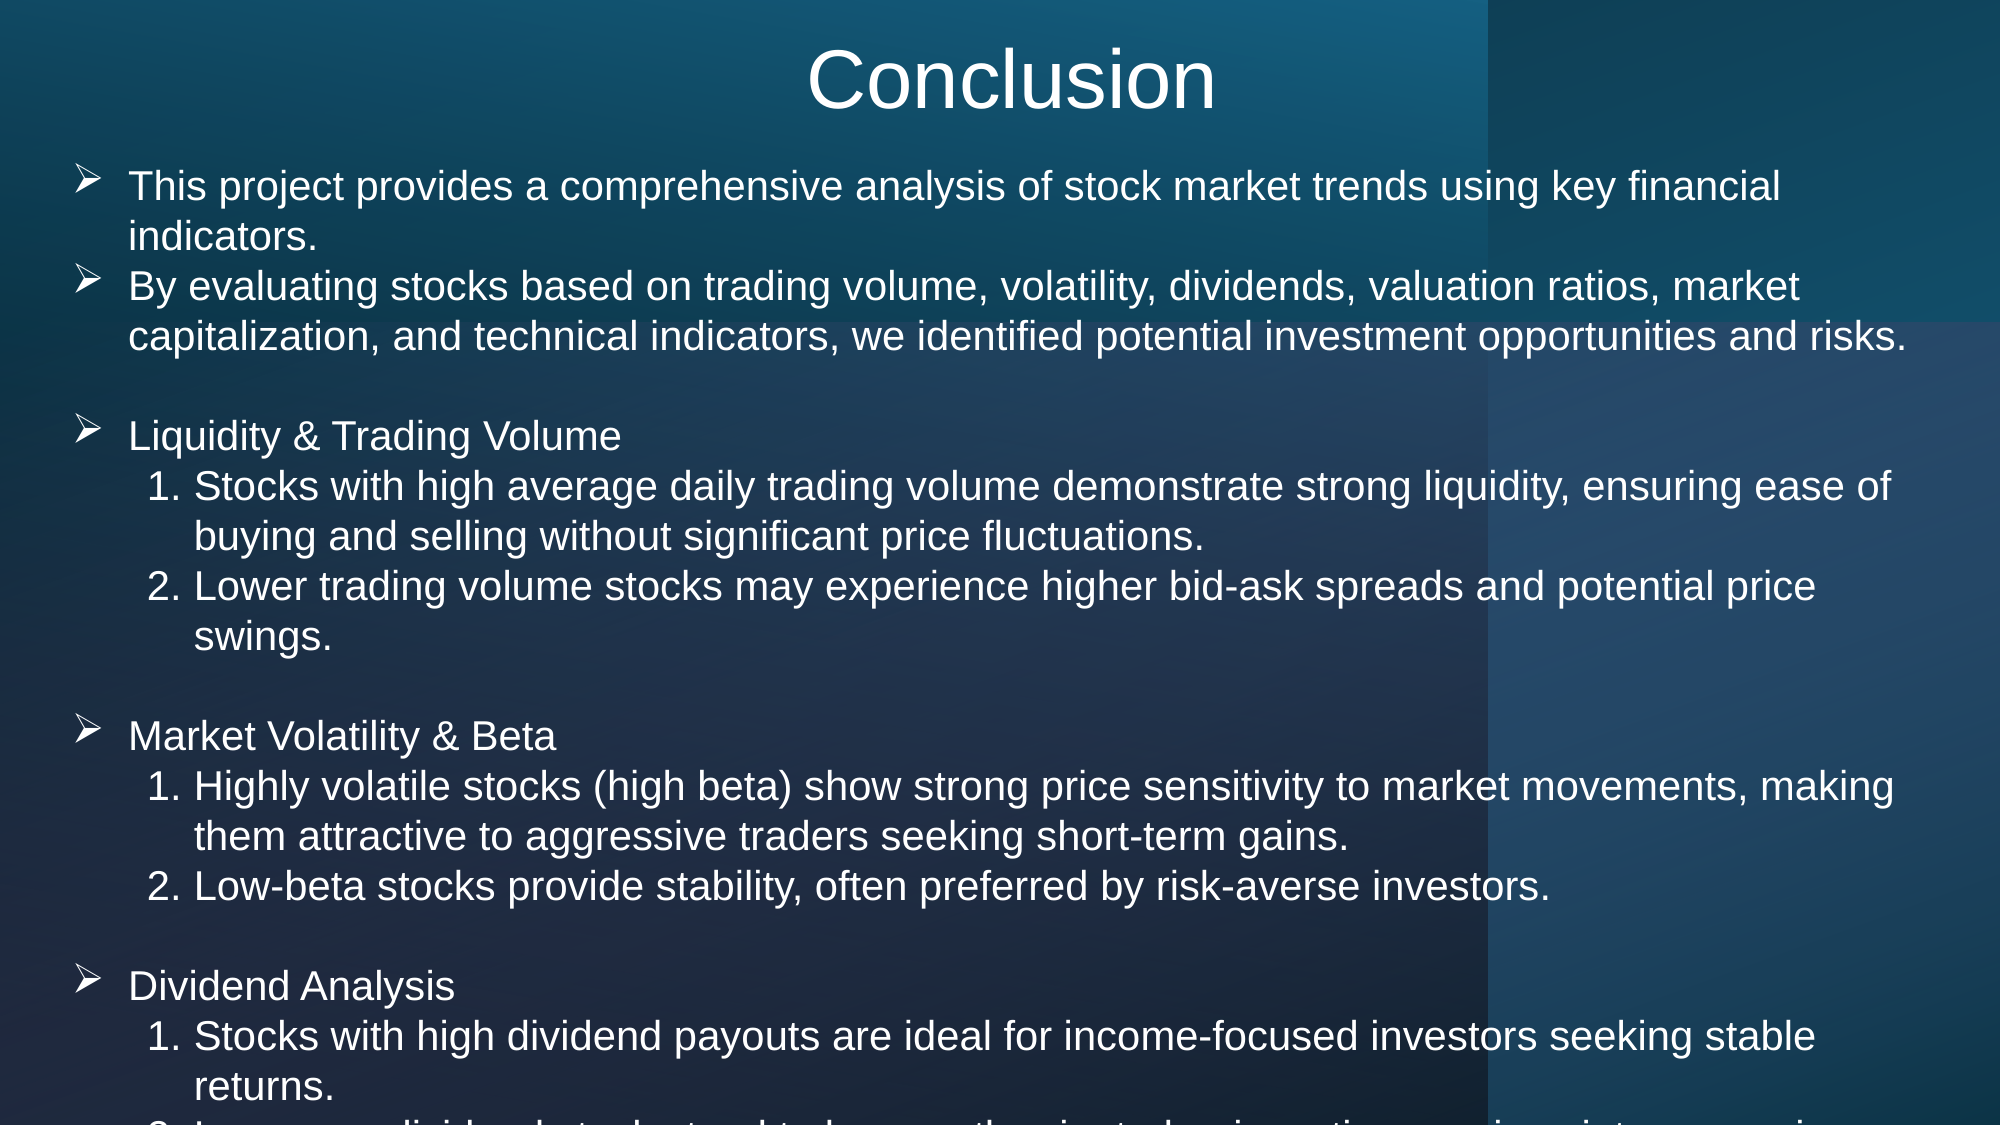

Conclusion
This project provides a comprehensive analysis of stock market trends using key financial indicators.
By evaluating stocks based on trading volume, volatility, dividends, valuation ratios, market capitalization, and technical indicators, we identified potential investment opportunities and risks.

Liquidity & Trading Volume
Stocks with high average daily trading volume demonstrate strong liquidity, ensuring ease of buying and selling without significant price fluctuations.
Lower trading volume stocks may experience higher bid-ask spreads and potential price swings.

Market Volatility & Beta
Highly volatile stocks (high beta) show strong price sensitivity to market movements, making them attractive to aggressive traders seeking short-term gains.
Low-beta stocks provide stability, often preferred by risk-averse investors.

Dividend Analysis
Stocks with high dividend payouts are ideal for income-focused investors seeking stable returns.
Low or no dividend stocks tend to be growth-oriented, reinvesting earnings into expansion rather than distributing profits to shareholders.